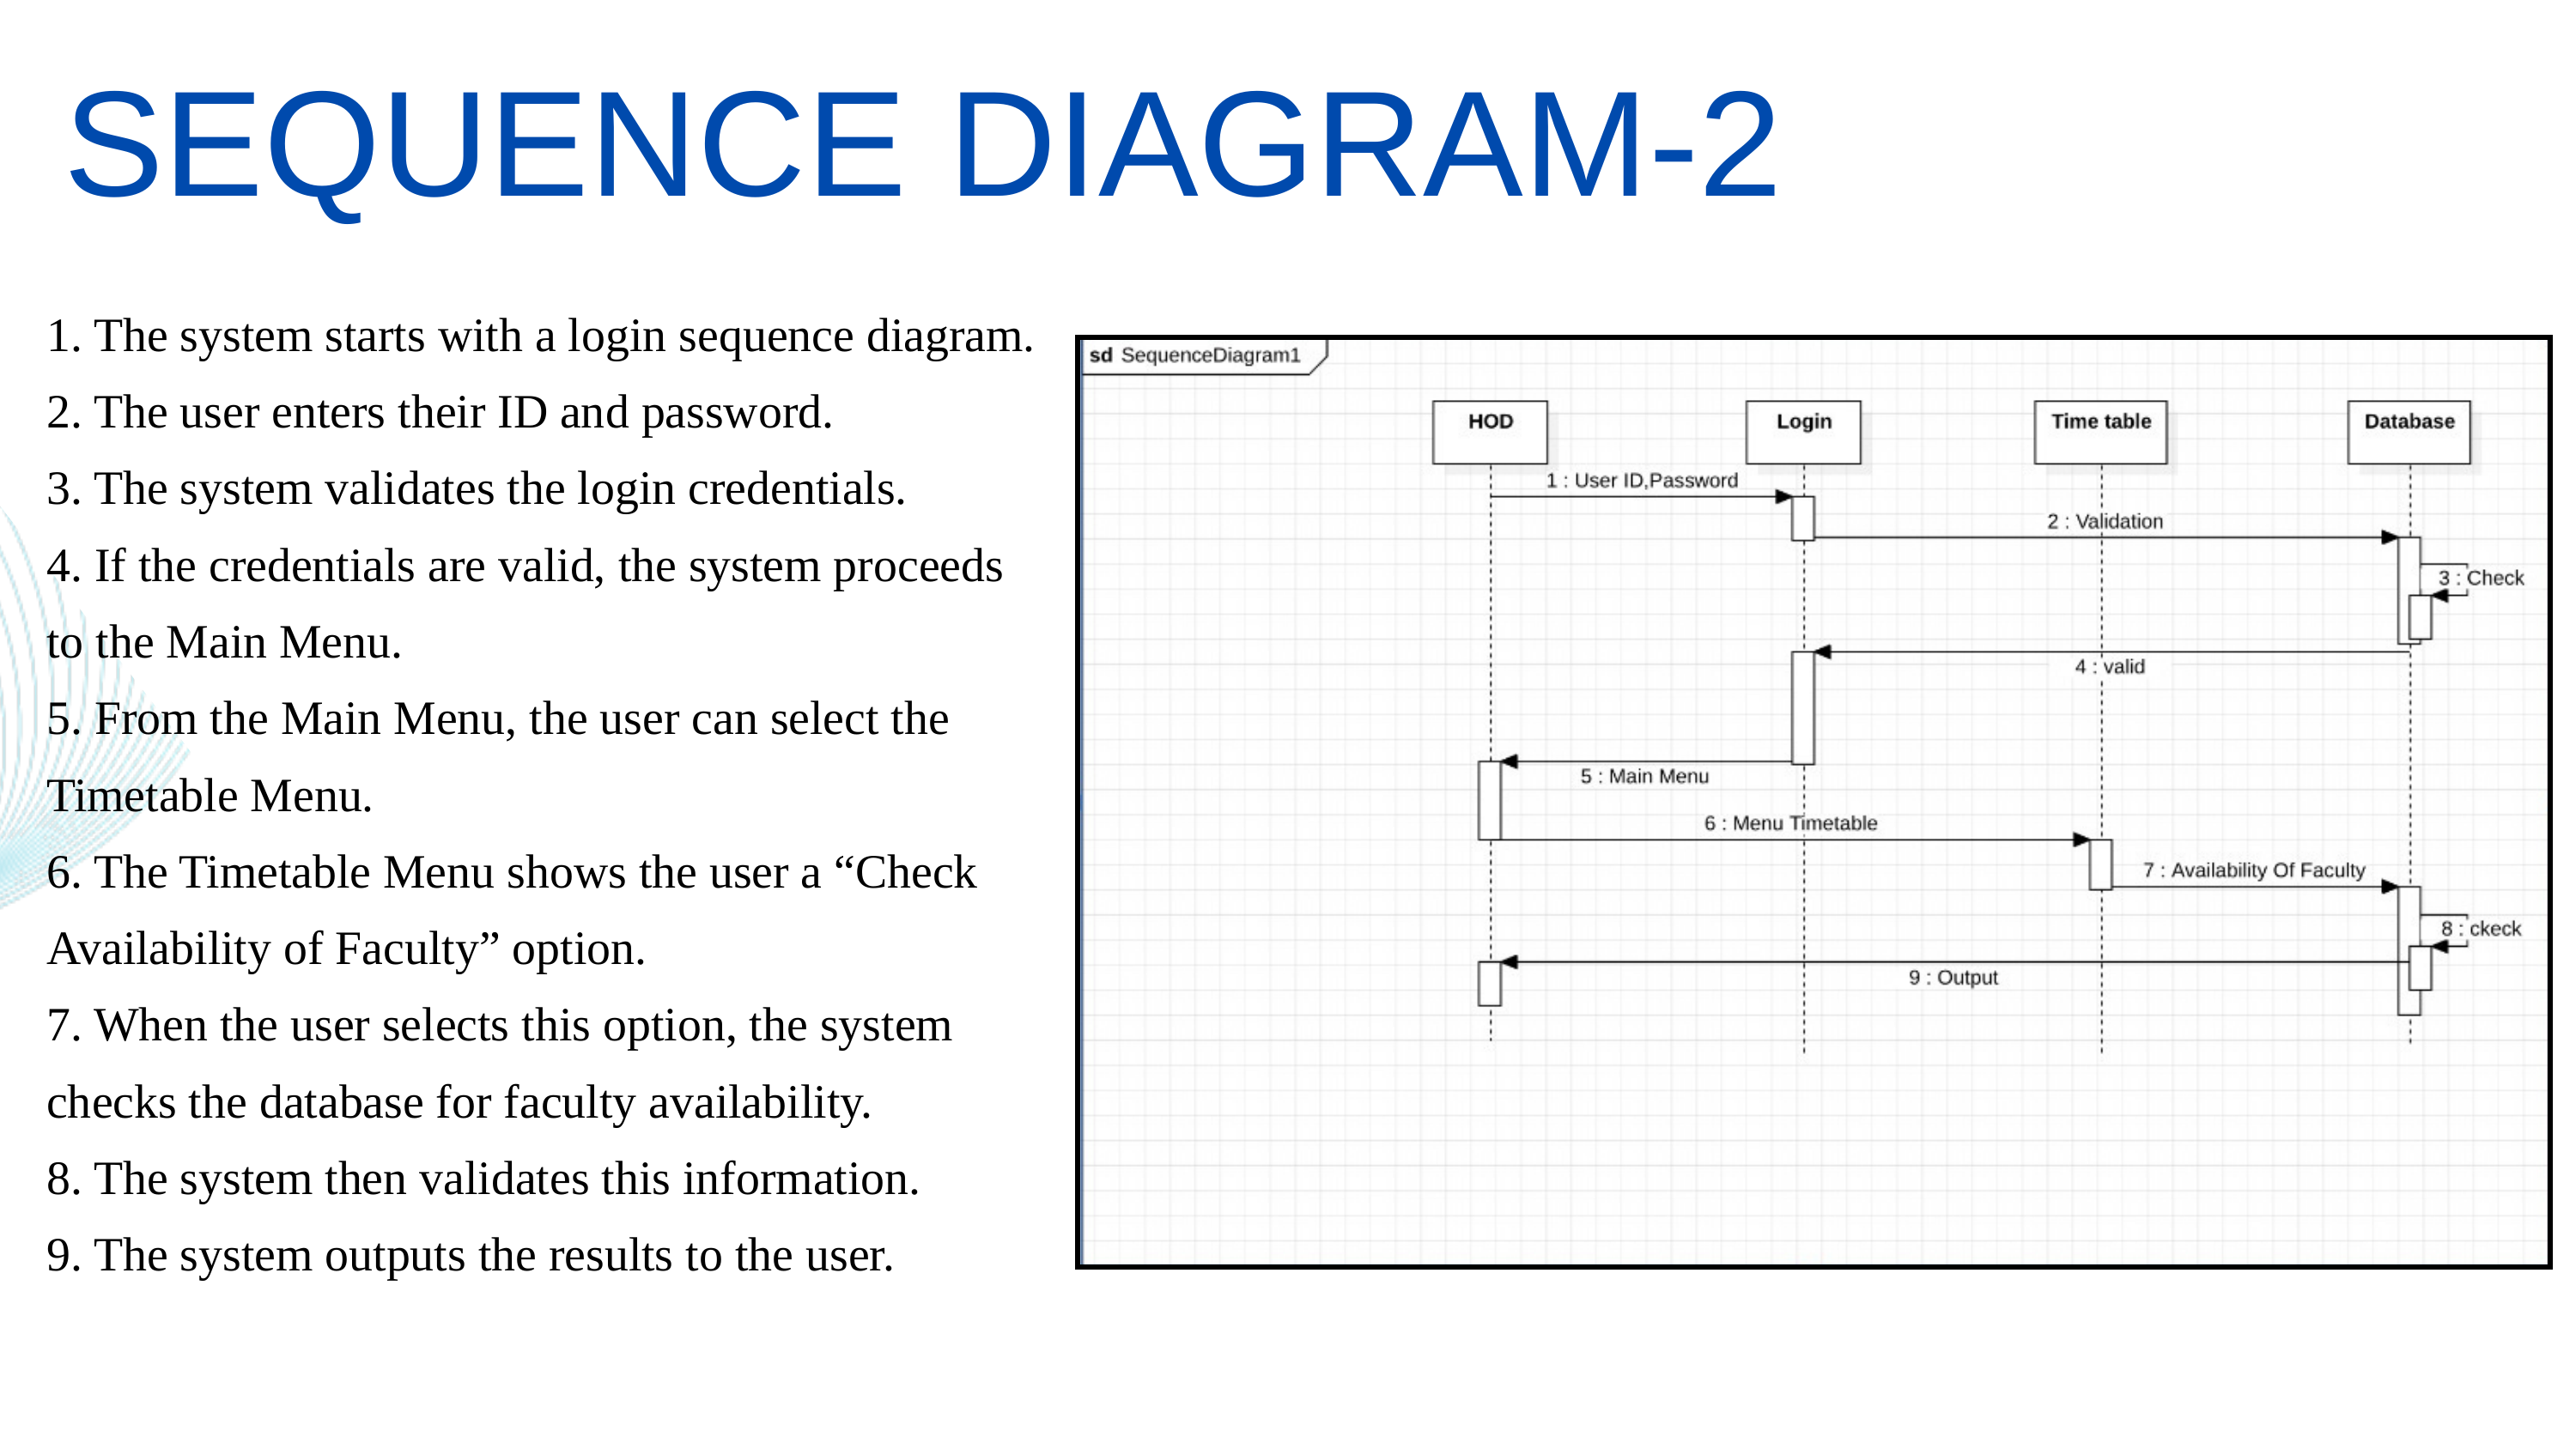

SEQUENCE DIAGRAM-2
1. The system starts with a login sequence diagram.
2. The user enters their ID and password.
3. The system validates the login credentials.
4. If the credentials are valid, the system proceeds to the Main Menu.
5. From the Main Menu, the user can select the Timetable Menu.
6. The Timetable Menu shows the user a “Check Availability of Faculty” option.
7. When the user selects this option, the system checks the database for faculty availability.
8. The system then validates this information.
9. The system outputs the results to the user.